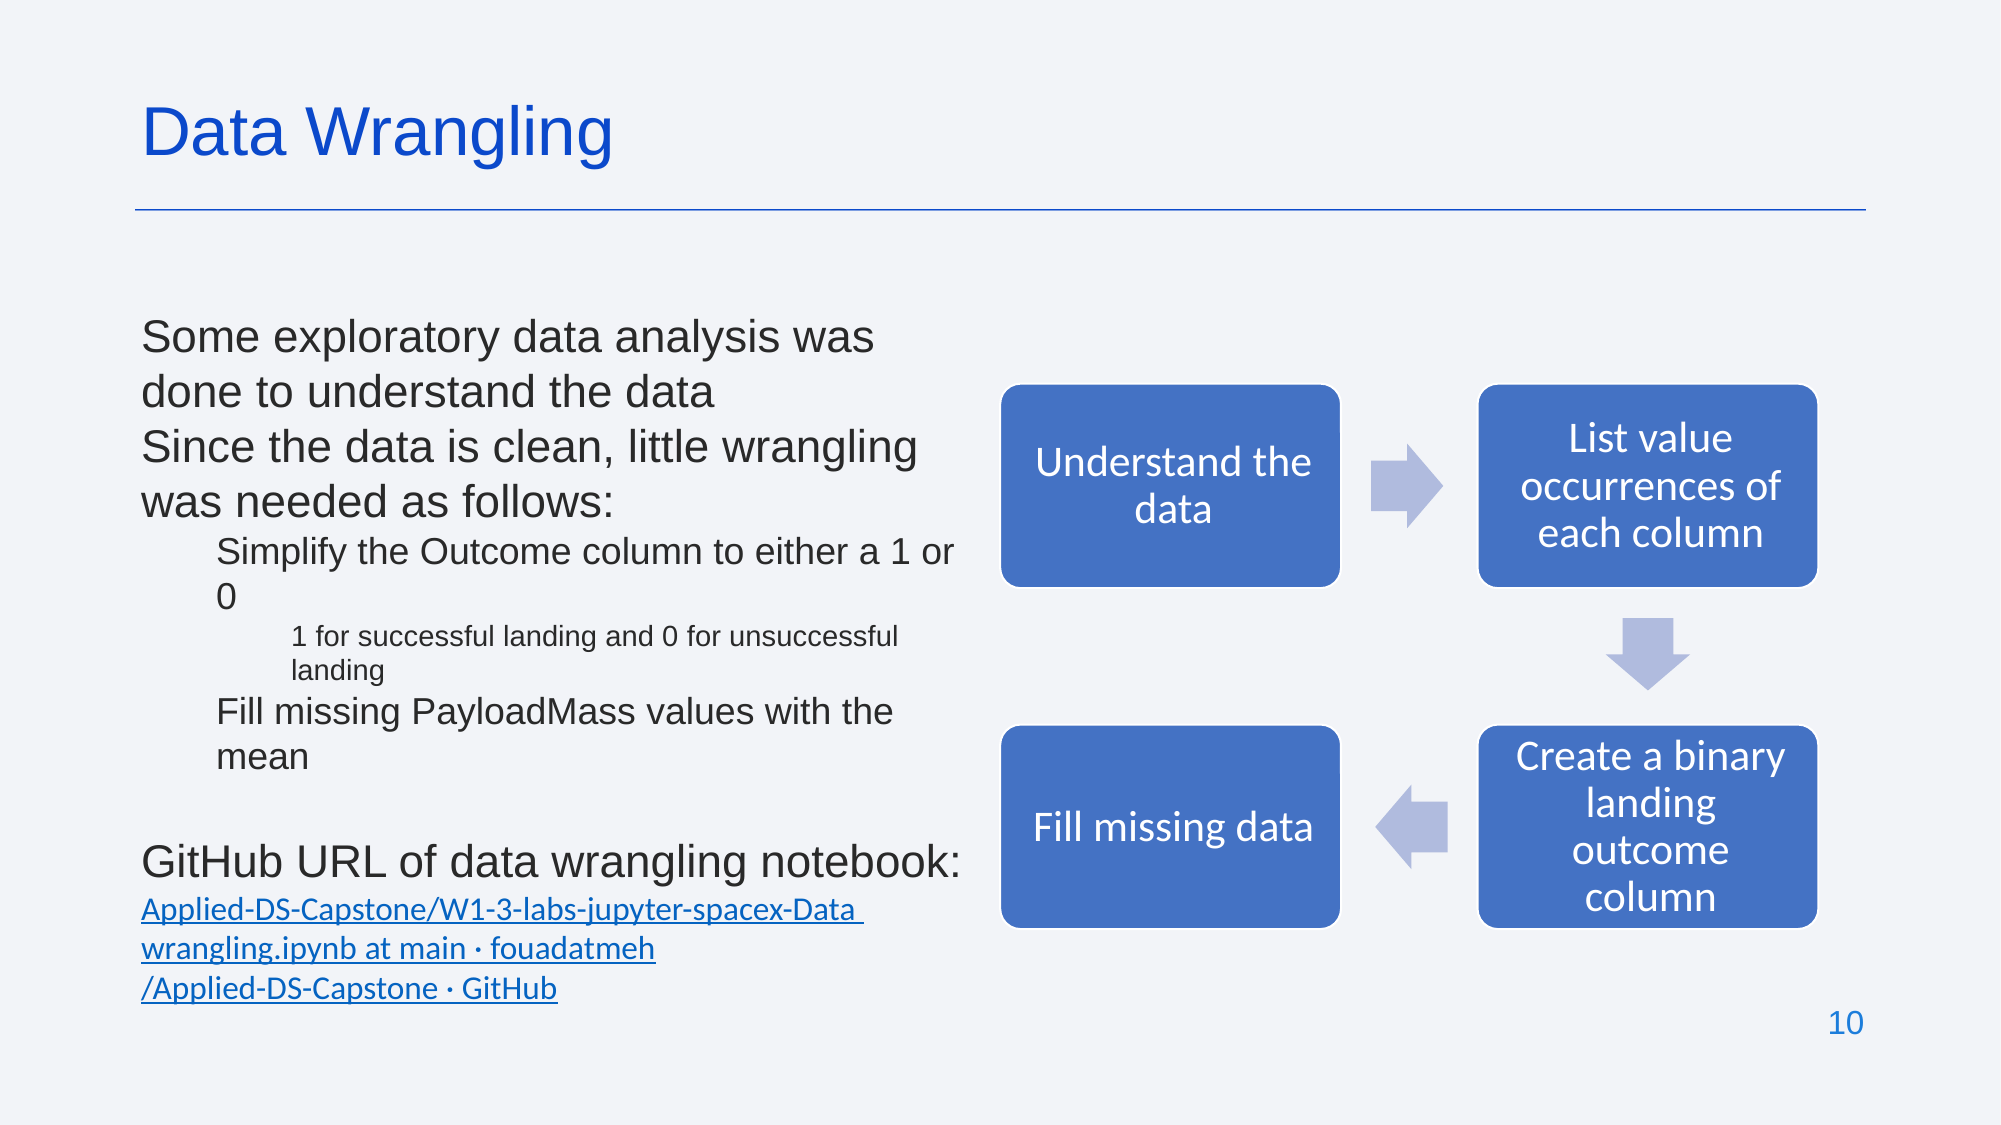

Data Wrangling
Some exploratory data analysis was done to understand the data
Since the data is clean, little wrangling was needed as follows:
Simplify the Outcome column to either a 1 or 0
1 for successful landing and 0 for unsuccessful landing
Fill missing PayloadMass values with the mean

GitHub URL of data wrangling notebook: Applied-DS-Capstone/W1-3-labs-jupyter-spacex-Data wrangling.ipynb at main · fouadatmeh/Applied-DS-Capstone · GitHub

Understand the data

List value occurrences of each column

Create a binary landing outcome column

Fill missing data
10